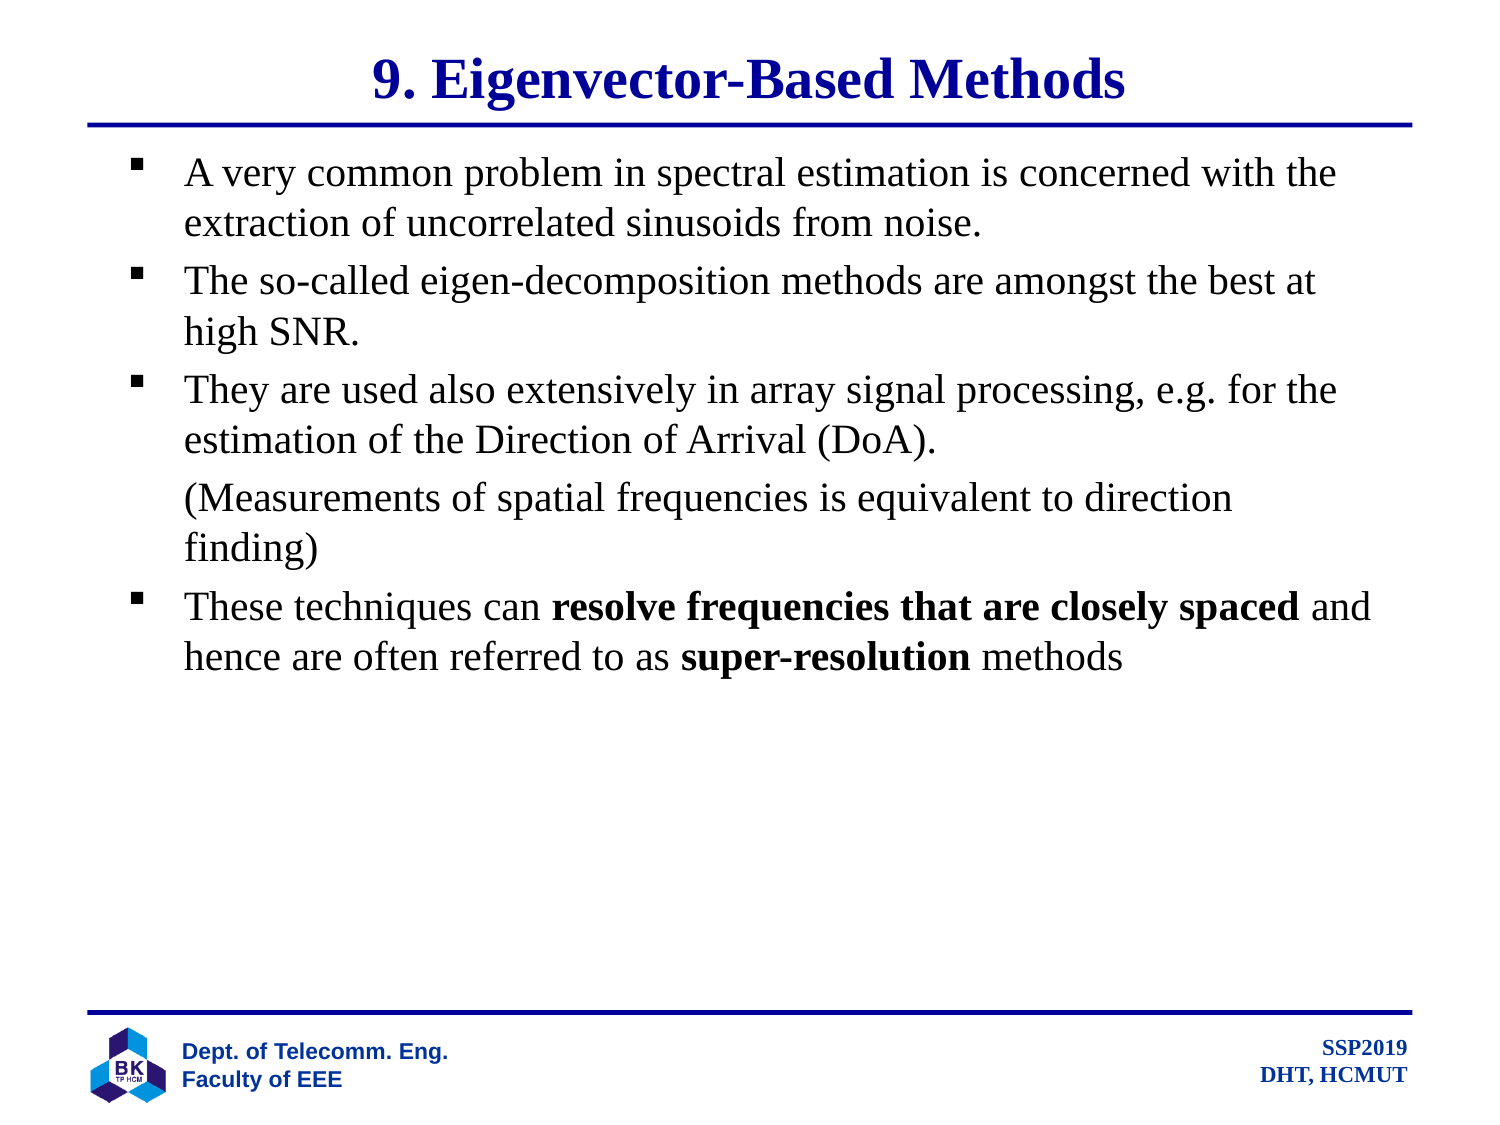

# 9. Eigenvector-Based Methods
A very common problem in spectral estimation is concerned with the extraction of uncorrelated sinusoids from noise.
The so-called eigen-decomposition methods are amongst the best at high SNR.
They are used also extensively in array signal processing, e.g. for the estimation of the Direction of Arrival (DoA).
	(Measurements of spatial frequencies is equivalent to direction finding)
These techniques can resolve frequencies that are closely spaced and hence are often referred to as super-resolution methods